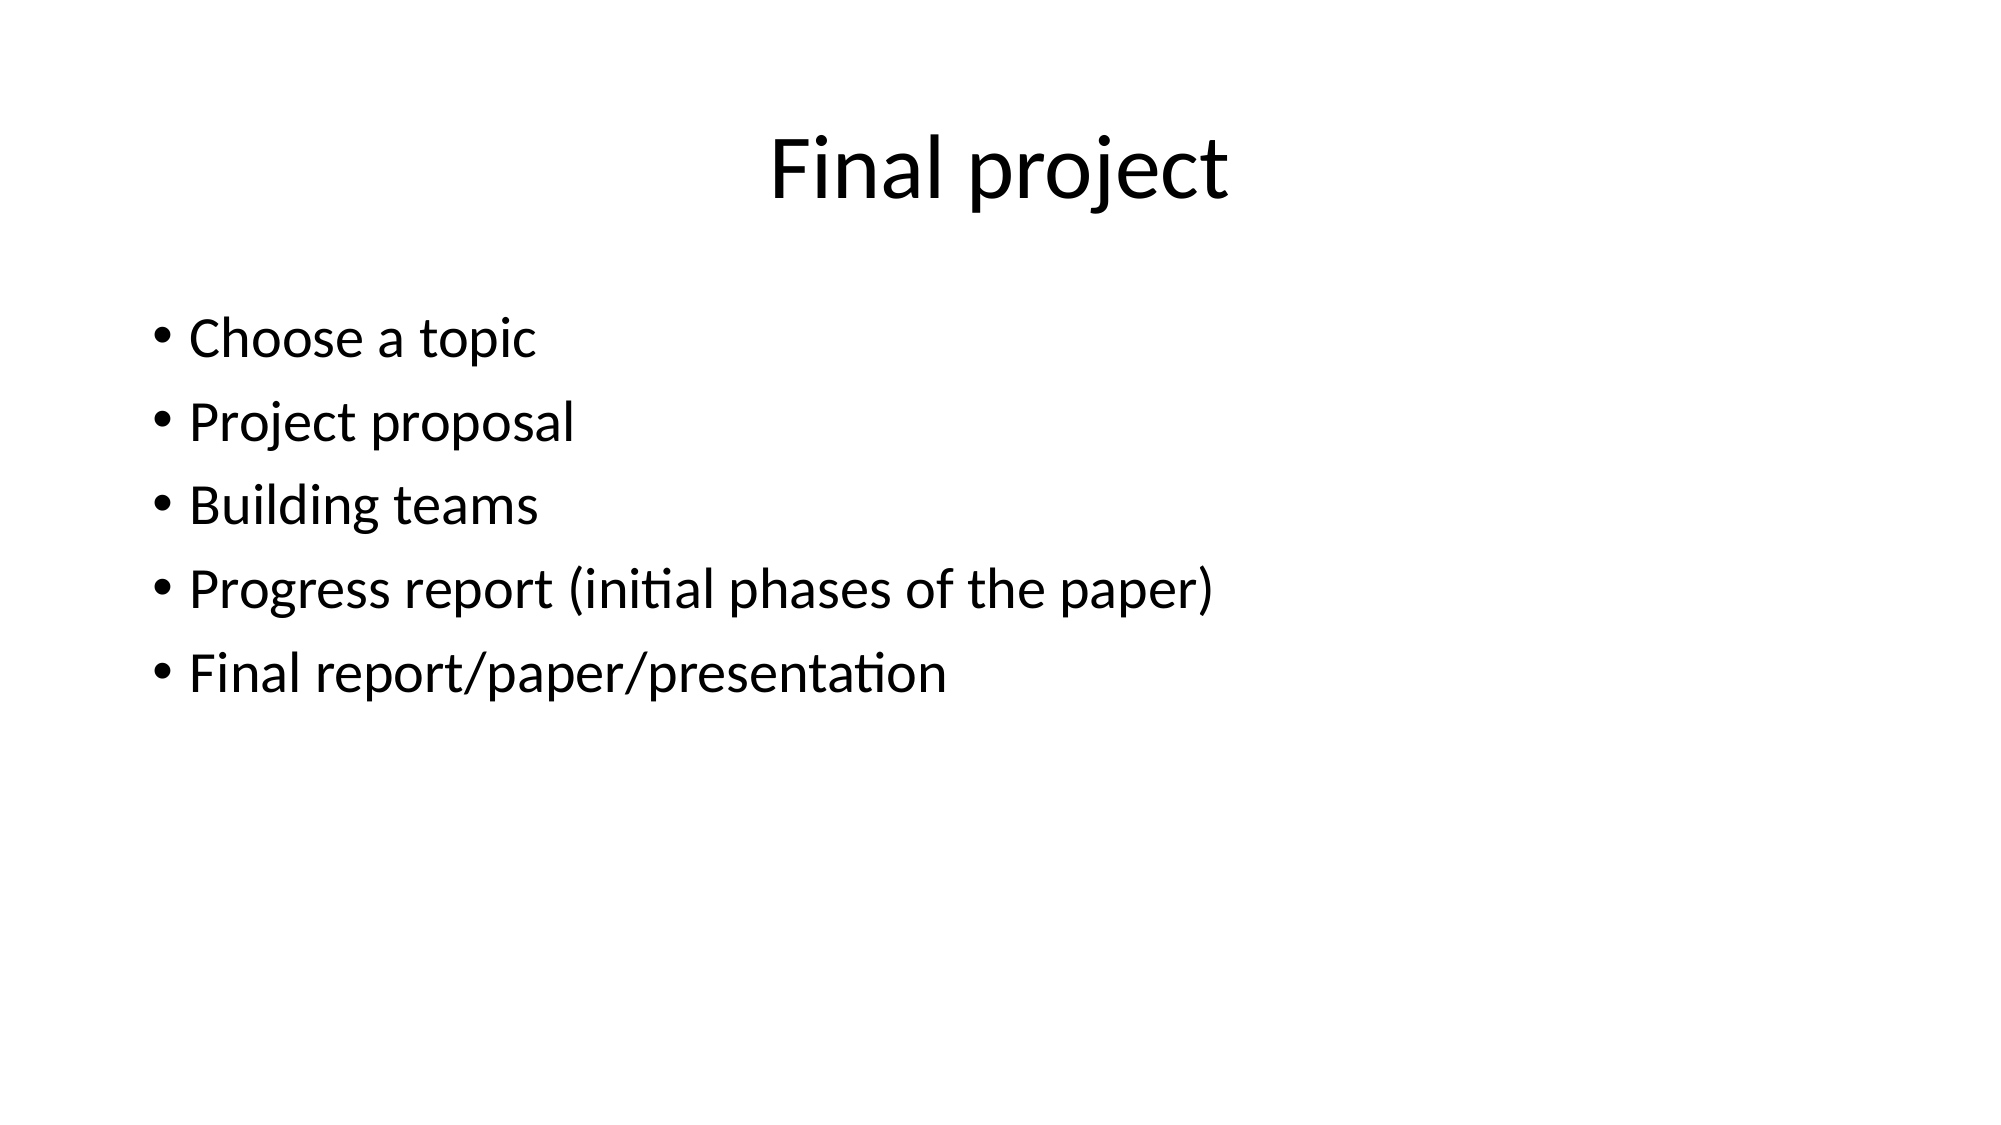

# Final project
Choose a topic
Project proposal
Building teams
Progress report (initial phases of the paper)
Final report/paper/presentation